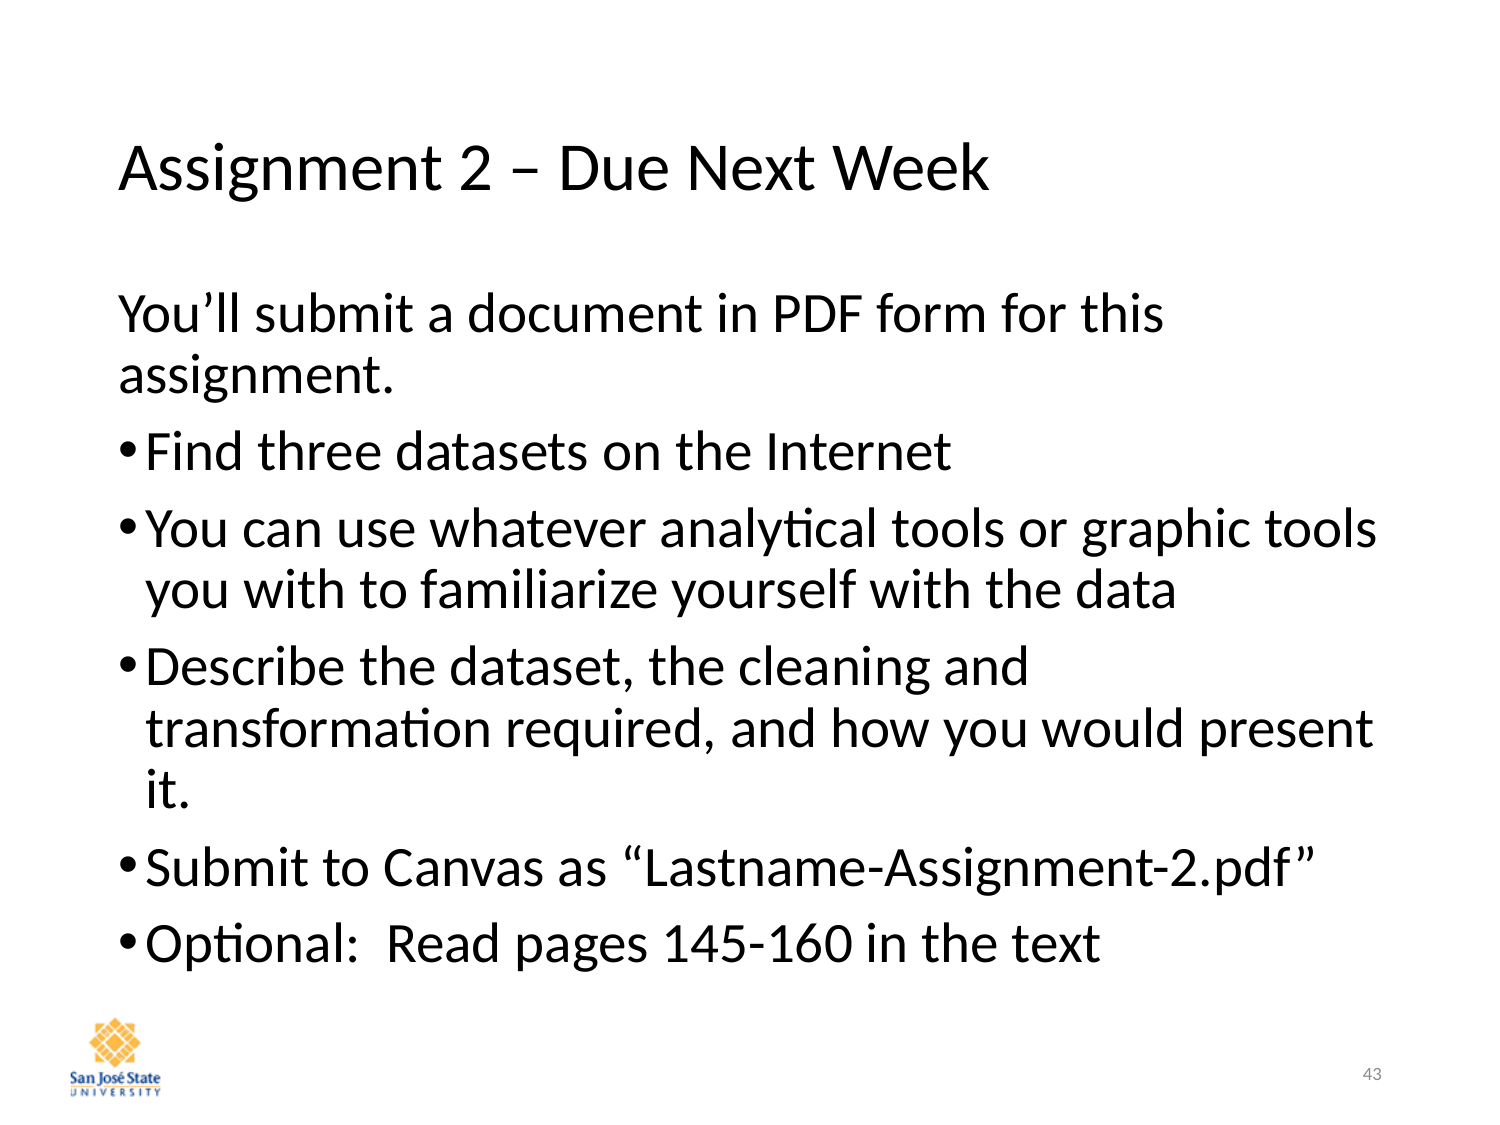

# Assignment 2 – Due Next Week
You’ll submit a document in PDF form for this assignment.
Find three datasets on the Internet
You can use whatever analytical tools or graphic tools you with to familiarize yourself with the data
Describe the dataset, the cleaning and transformation required, and how you would present it.
Submit to Canvas as “Lastname-Assignment-2.pdf”
Optional:  Read pages 145-160 in the text

43